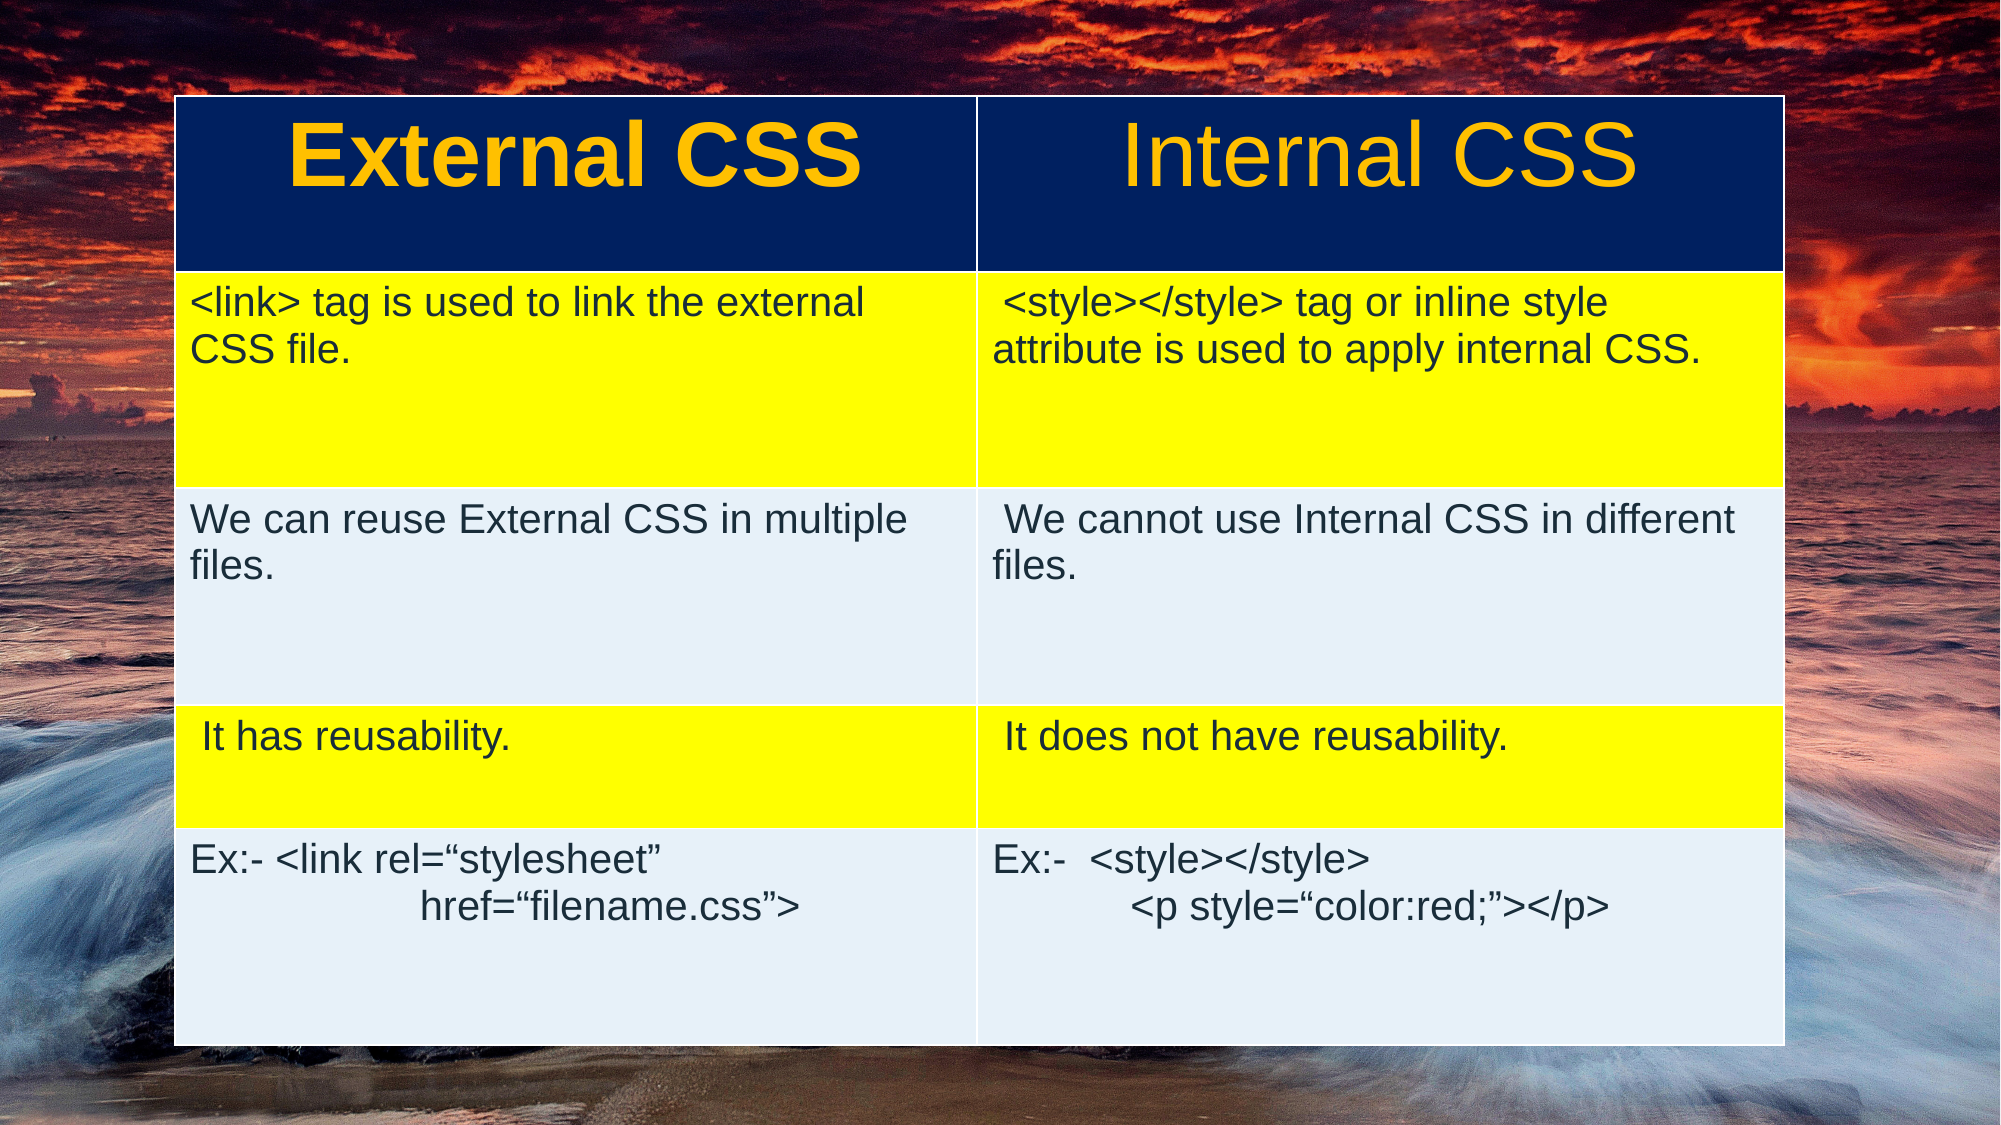

| External CSS | Internal CSS |
| --- | --- |
| <link> tag is used to link the external CSS file. | <style></style> tag or inline style attribute is used to apply internal CSS. |
| We can reuse External CSS in multiple files. | We cannot use Internal CSS in different files. |
| It has reusability. | It does not have reusability. |
| Ex:- <link rel=“stylesheet” href=“filename.css”> | Ex:- <style></style> <p style=“color:red;”></p> |